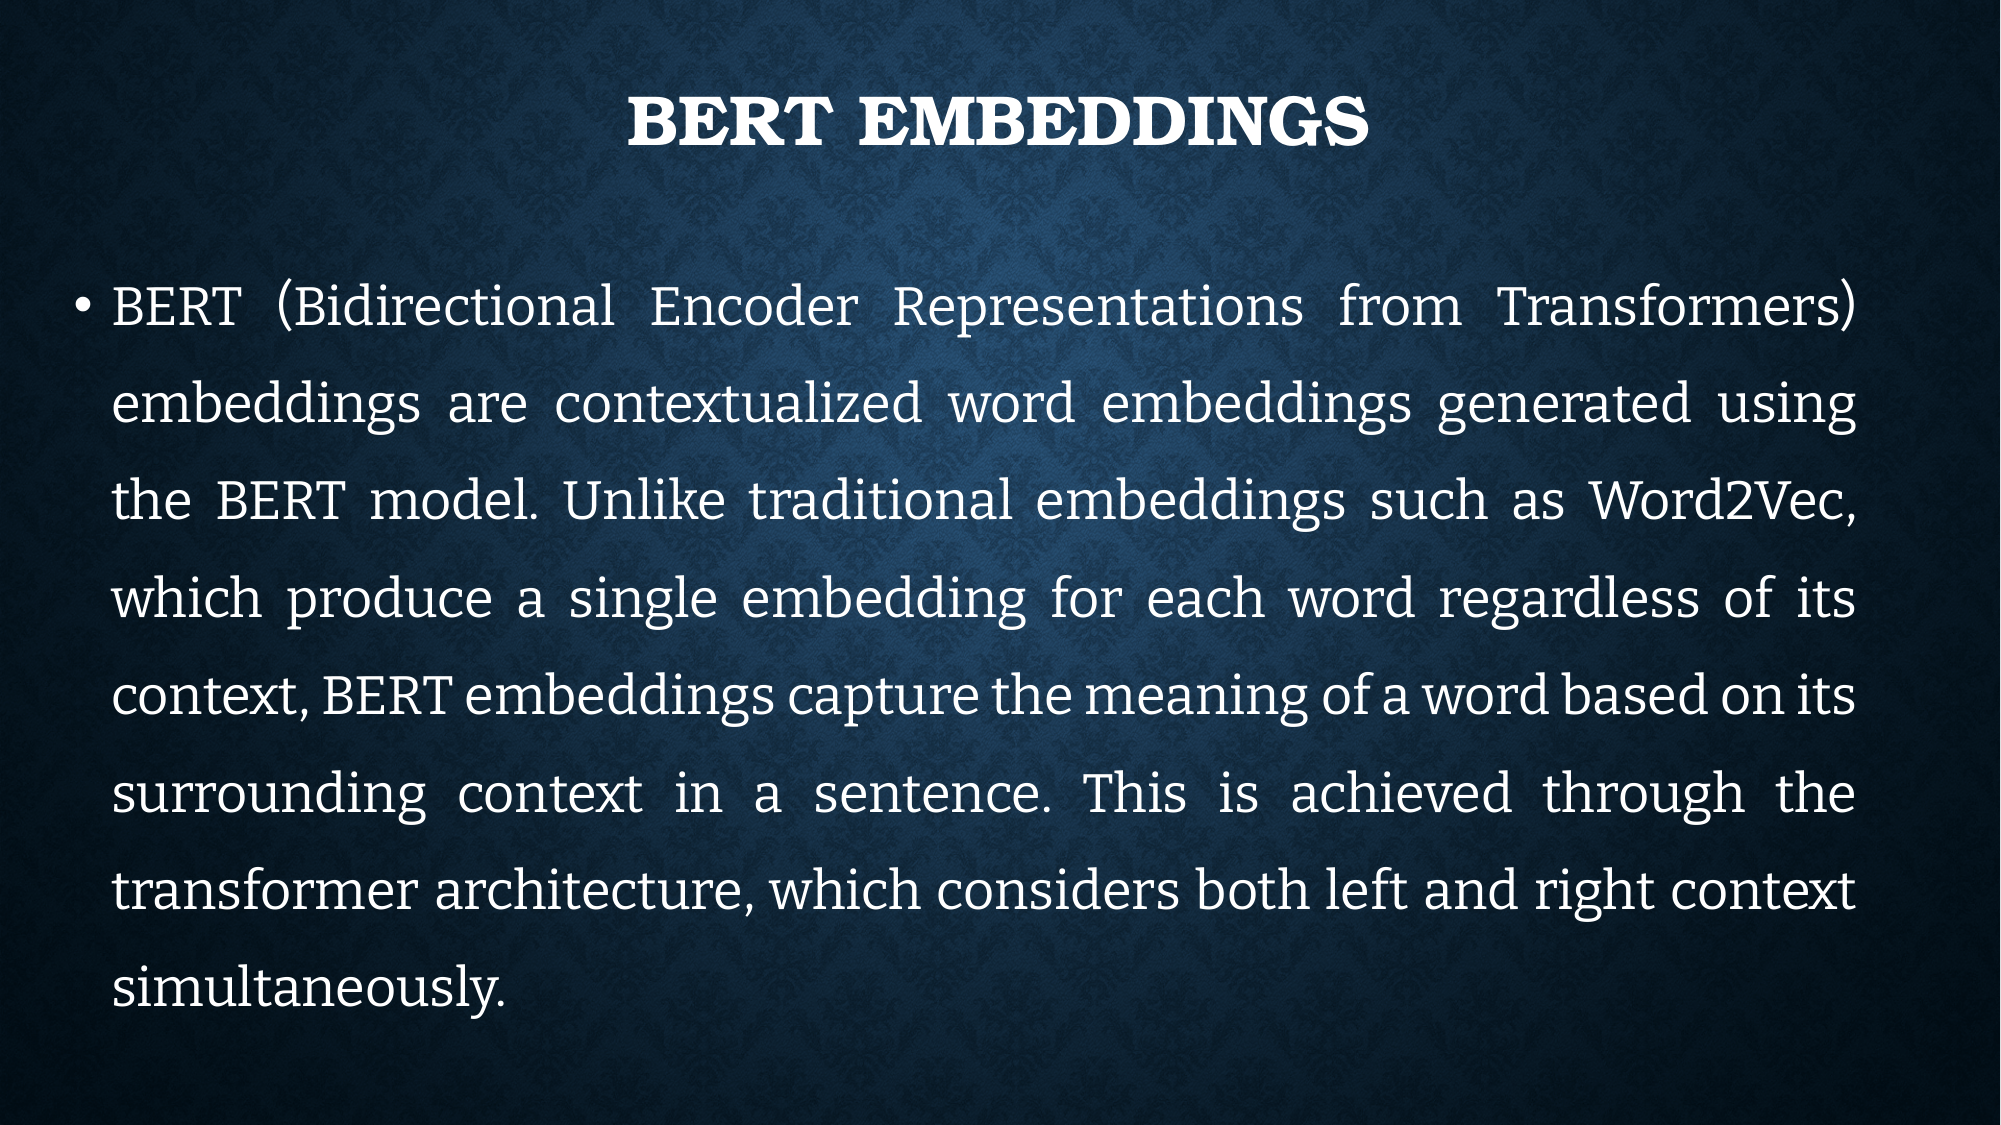

# Bert embeddings
BERT (Bidirectional Encoder Representations from Transformers) embeddings are contextualized word embeddings generated using the BERT model. Unlike traditional embeddings such as Word2Vec, which produce a single embedding for each word regardless of its context, BERT embeddings capture the meaning of a word based on its surrounding context in a sentence. This is achieved through the transformer architecture, which considers both left and right context simultaneously.